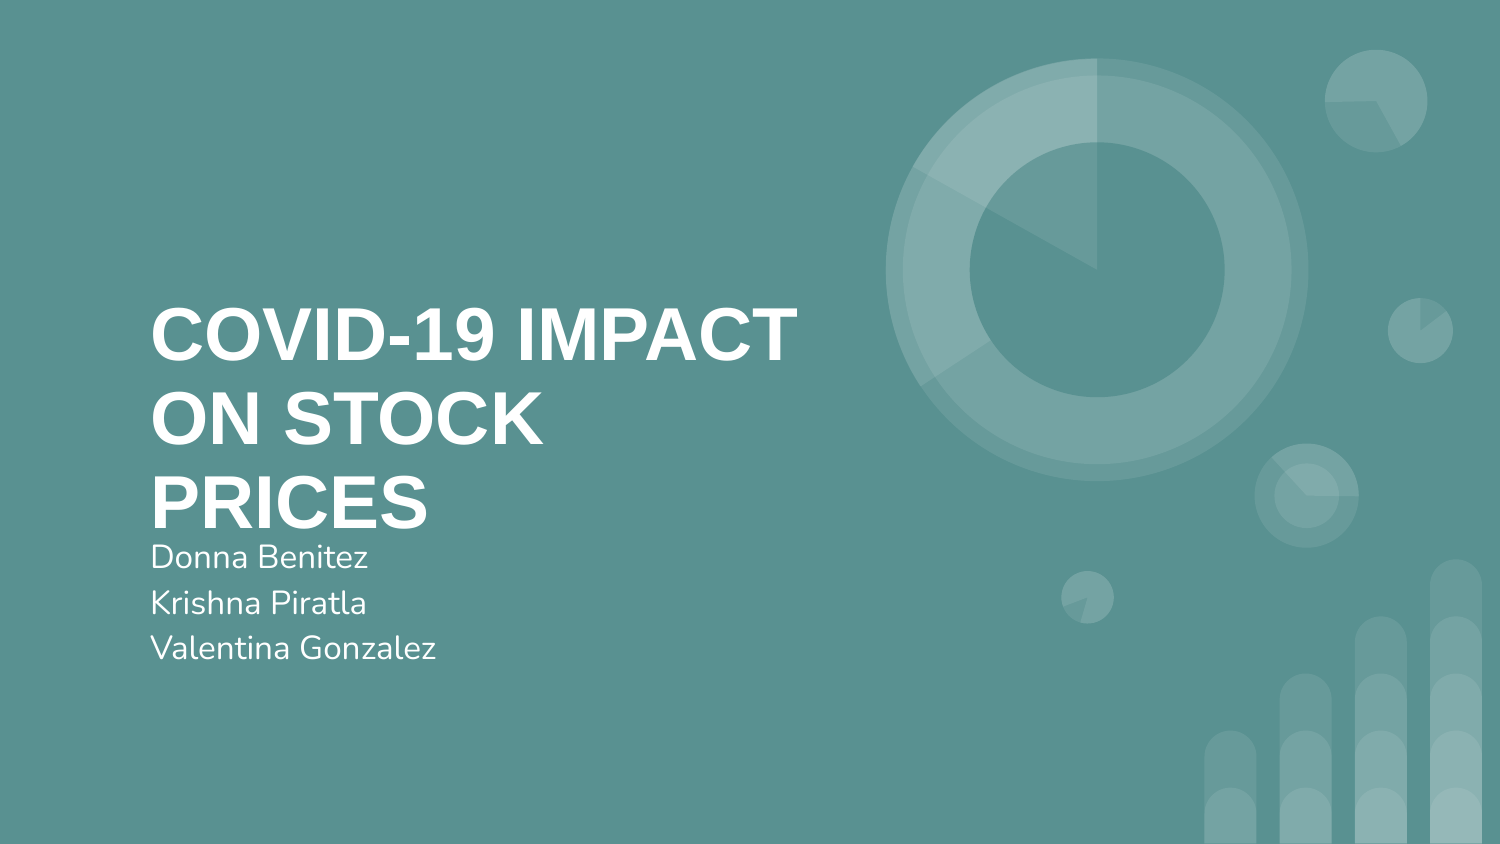

# COVID-19 IMPACT ON STOCK PRICES
Donna Benitez
Krishna Piratla
Valentina Gonzalez